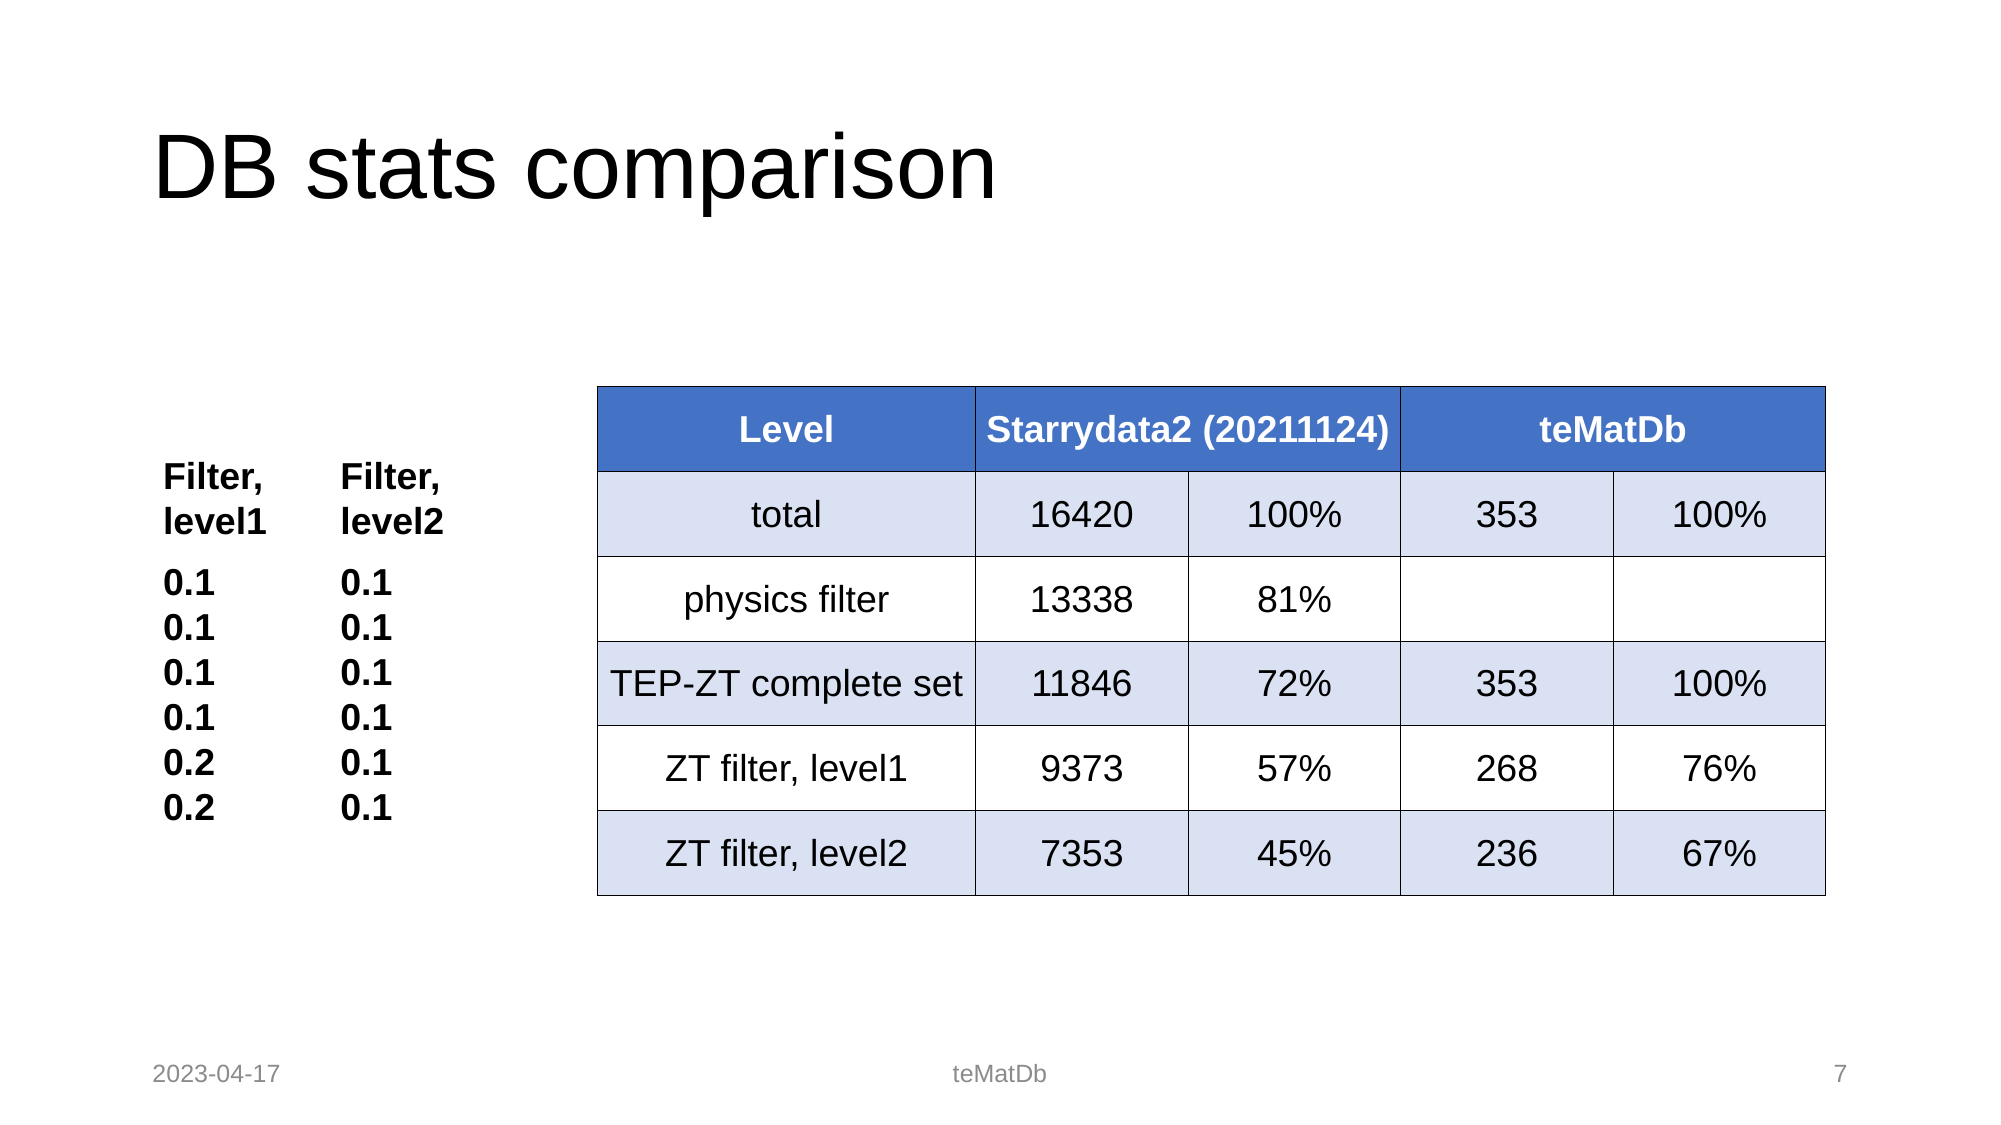

# DB stats comparison
| Level | Starrydata2 (20211124) |  | teMatDb |  |
| --- | --- | --- | --- | --- |
| total | 16420 | 100% | 353 | 100% |
| physics filter | 13338 | 81% |  |  |
| TEP-ZT complete set | 11846 | 72% | 353 | 100% |
| ZT filter, level1 | 9373 | 57% | 268 | 76% |
| ZT filter, level2 | 7353 | 45% | 236 | 67% |
Filter, level1
Filter, level2
0.1
0.1
0.1
0.1
0.2
0.2
0.1
0.1
0.1
0.1
0.1
0.1
2023-04-17
teMatDb
7